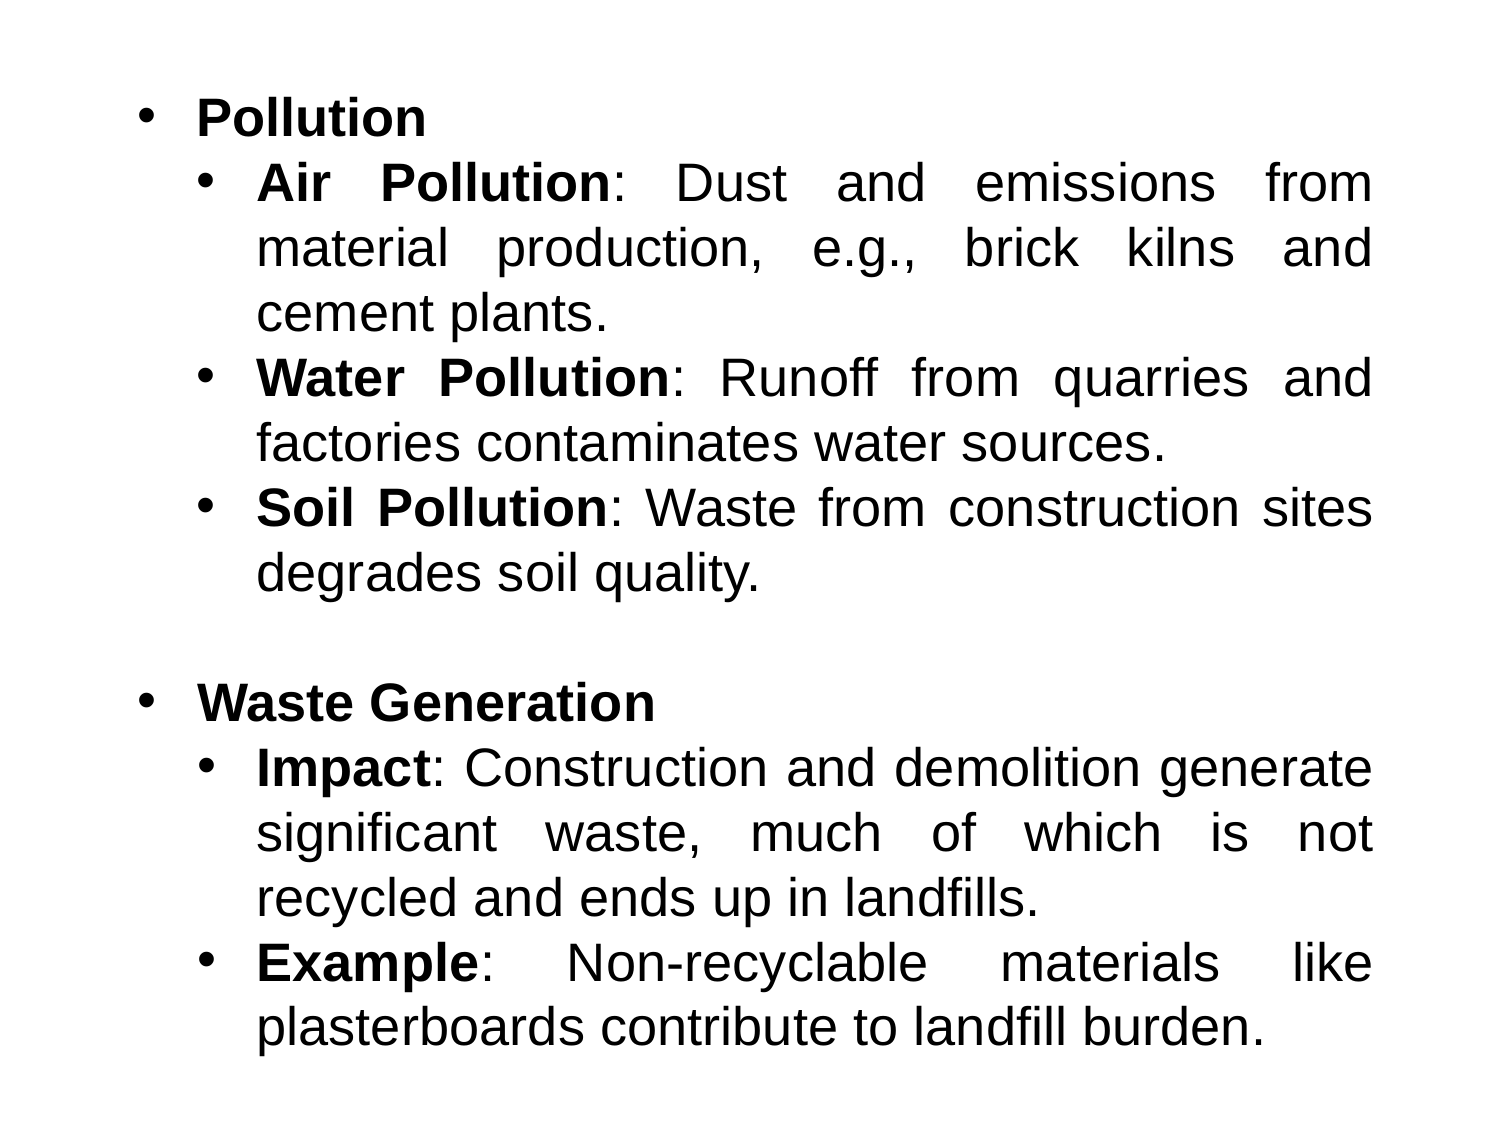

Pollution
Air Pollution: Dust and emissions from material production, e.g., brick kilns and cement plants.
Water Pollution: Runoff from quarries and factories contaminates water sources.
Soil Pollution: Waste from construction sites degrades soil quality.

Waste Generation
Impact: Construction and demolition generate significant waste, much of which is not recycled and ends up in landfills.
Example: Non-recyclable materials like plasterboards contribute to landfill burden.